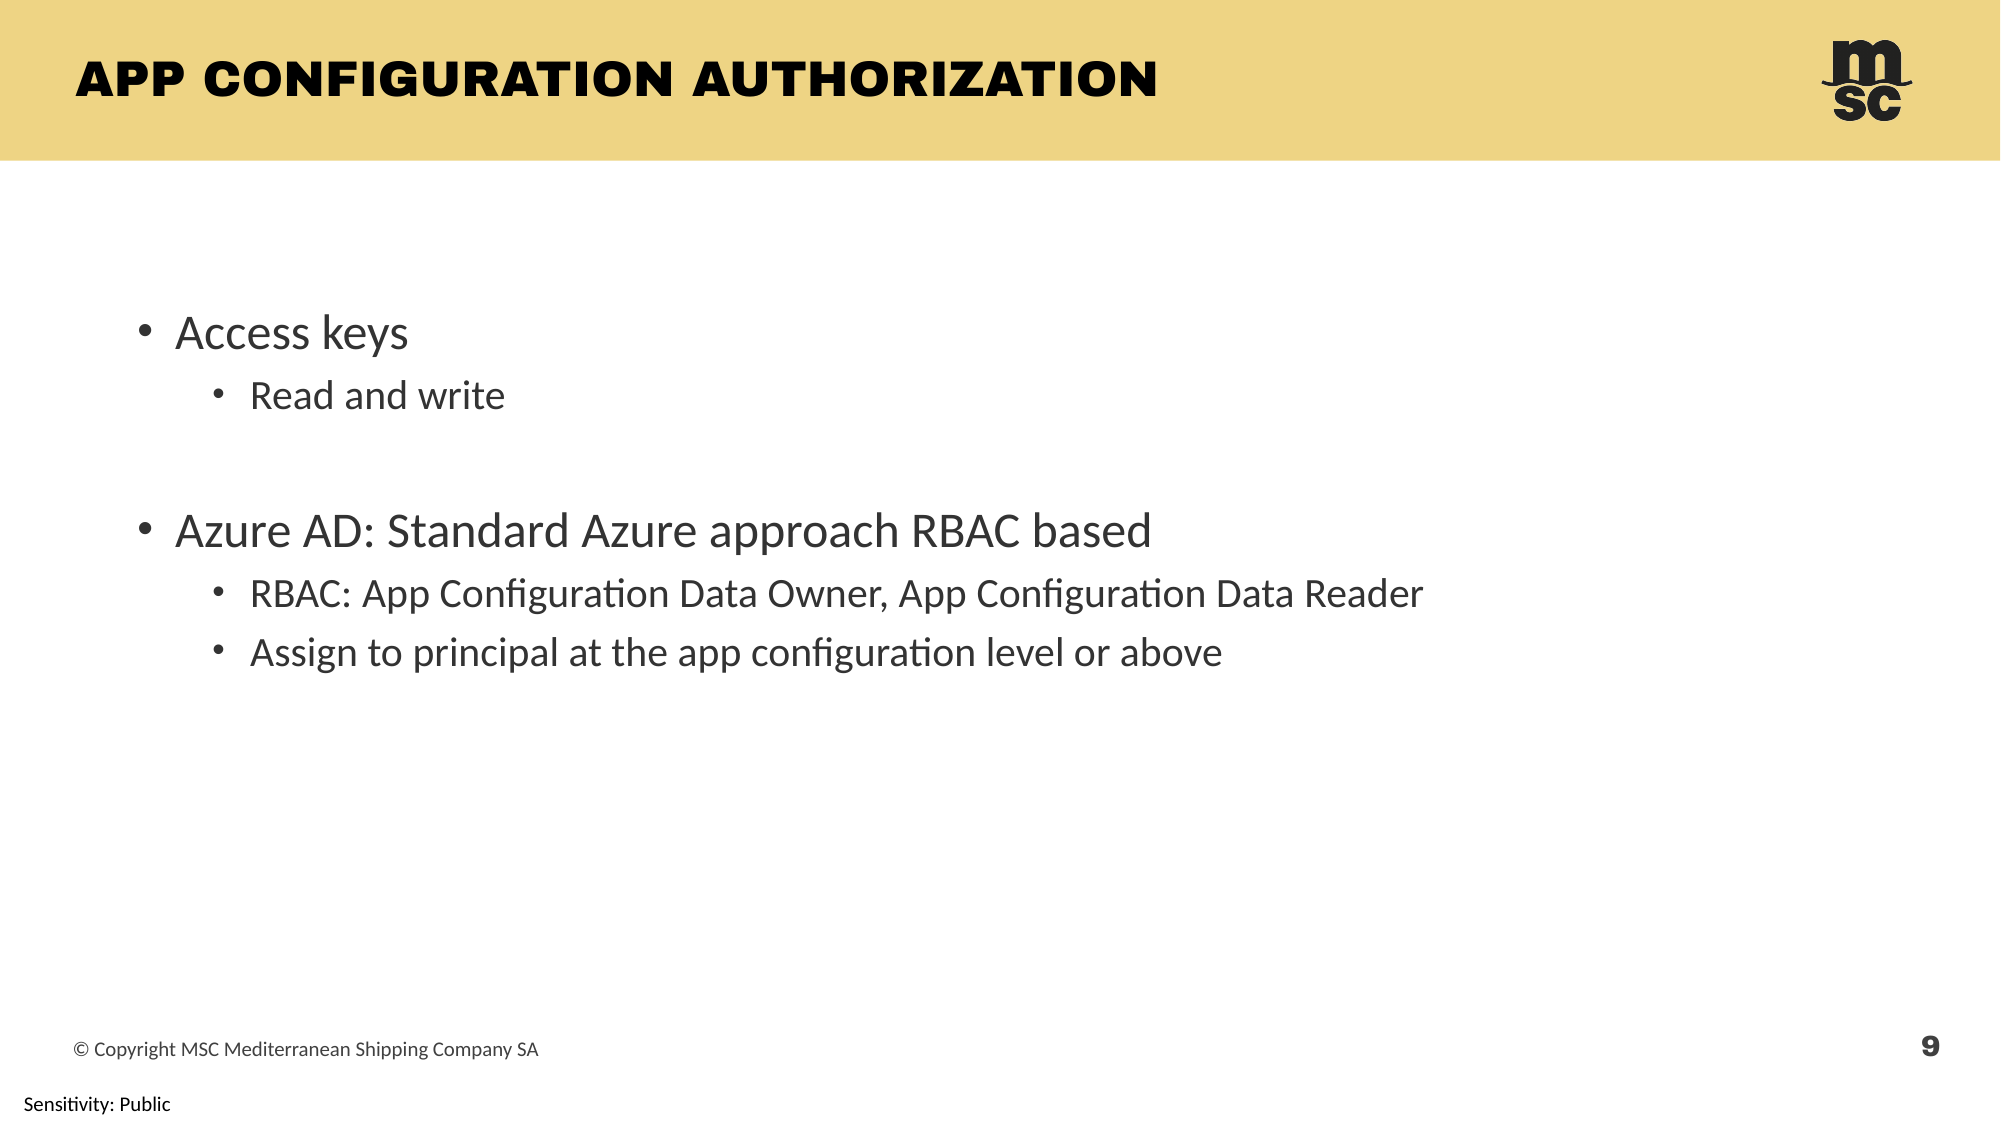

# App configuration authorization
Access keys
Read and write

Azure AD: Standard Azure approach RBAC based
RBAC: App Configuration Data Owner, App Configuration Data Reader
Assign to principal at the app configuration level or above
9
© Copyright MSC Mediterranean Shipping Company SA